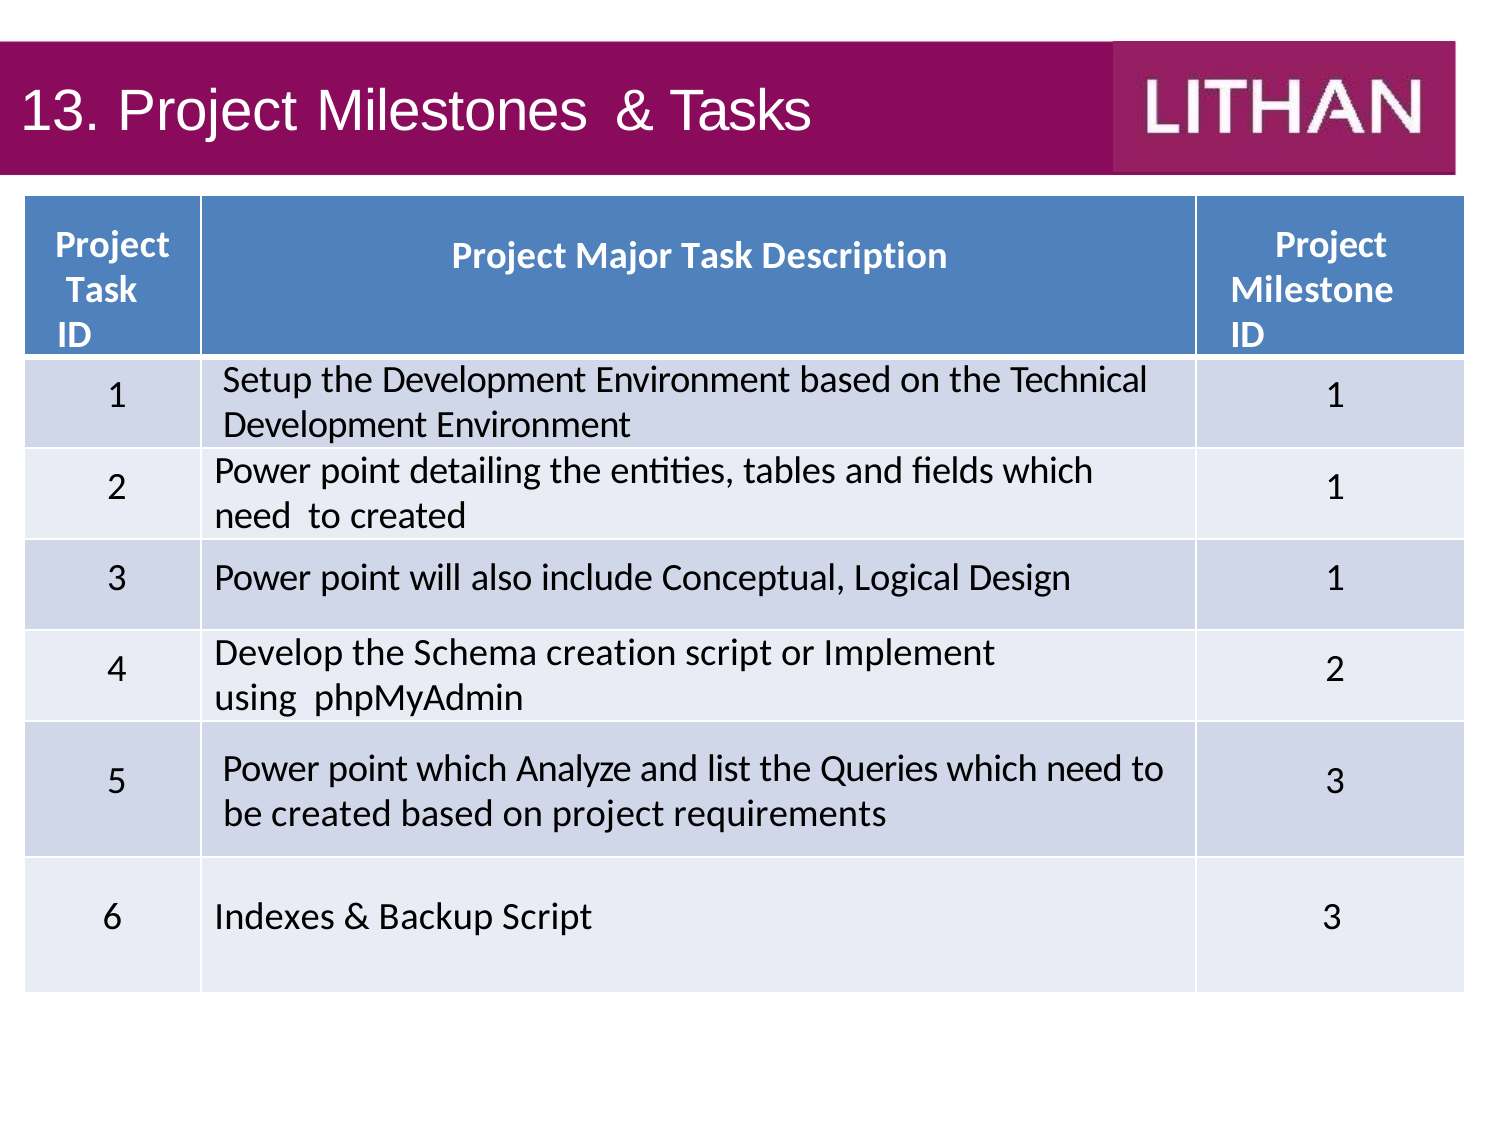

# 13. Project Milestones	& Tasks
| Project Task ID | Project Major Task Description | Project Milestone ID |
| --- | --- | --- |
| 1 | Setup the Development Environment based on the Technical Development Environment | 1 |
| 2 | Power point detailing the entities, tables and fields which need to created | 1 |
| 3 | Power point will also include Conceptual, Logical Design | 1 |
| 4 | Develop the Schema creation script or Implement using phpMyAdmin | 2 |
| 5 | Power point which Analyze and list the Queries which need to be created based on project requirements | 3 |
| 6 | Indexes & Backup Script | 3 |